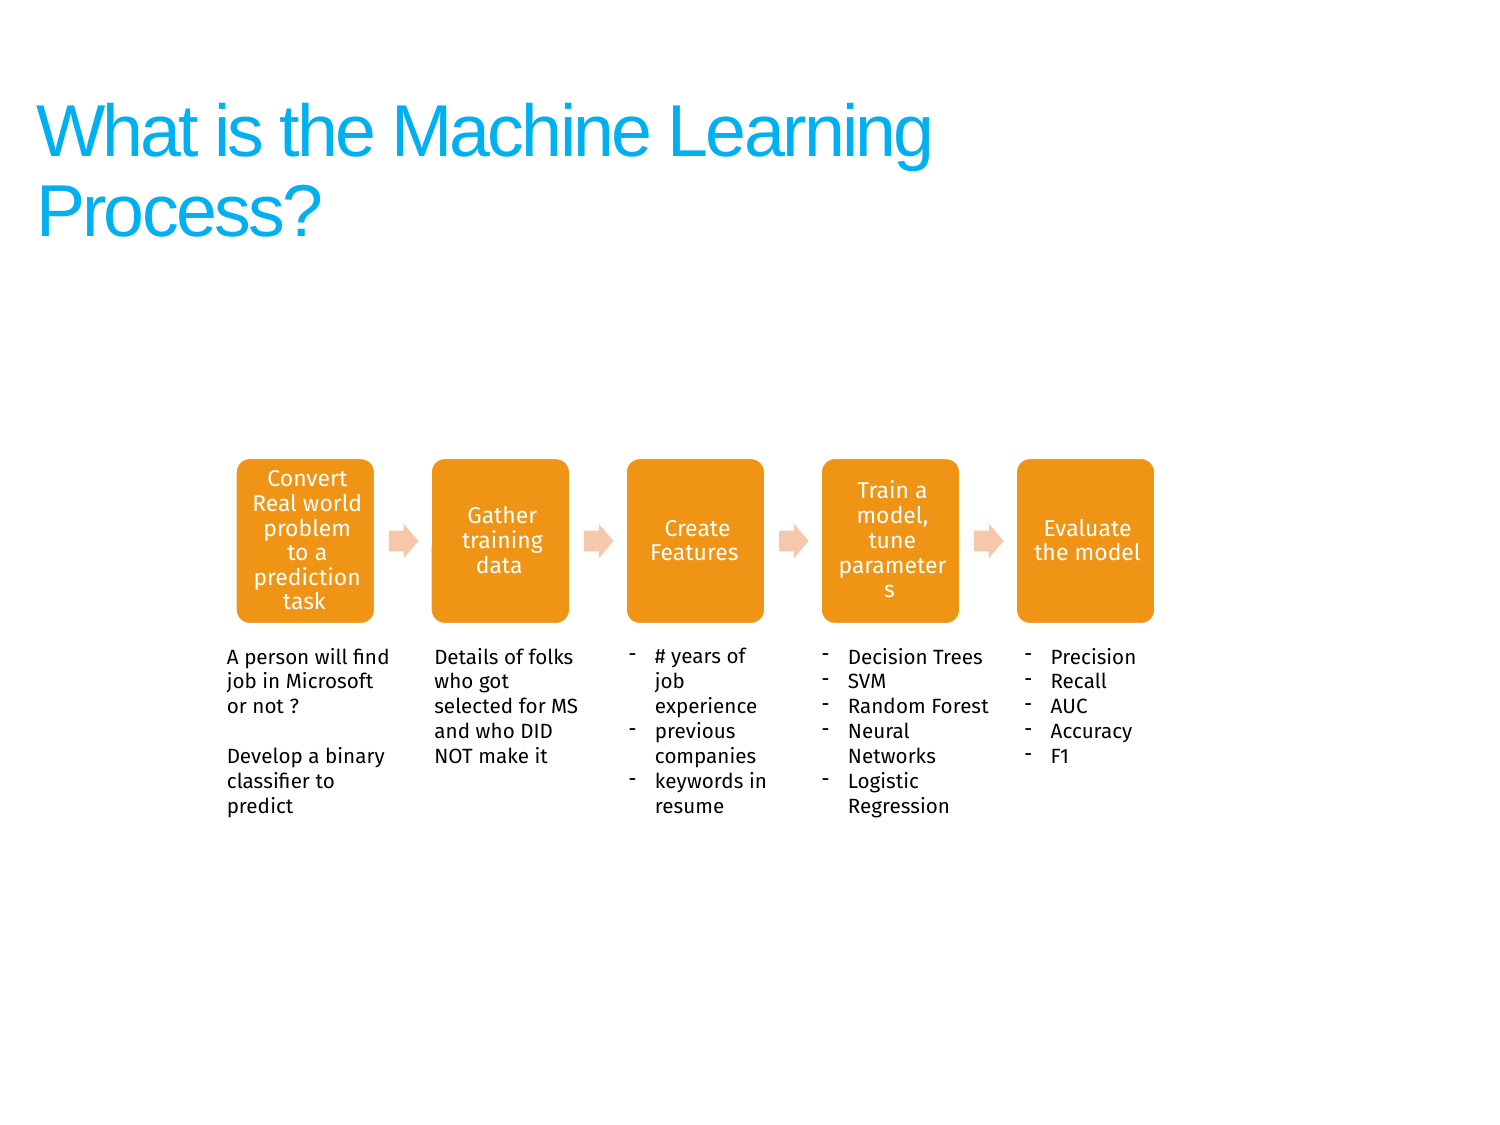

What is the Machine Learning Process?
Convert Real world problem to a prediction task

Gather training data

Create Features

Train a model, tune parameters

Evaluate the model
Details of folks who got selected for MS and who DID NOT make it
Precision
Recall
AUC
Accuracy
F1
A person will find job in Microsoft or not ?

Develop a binary classifier to predict
# years of job experience
previous companies
keywords in resume

Decision Trees
SVM
Random Forest
Neural Networks
Logistic Regression